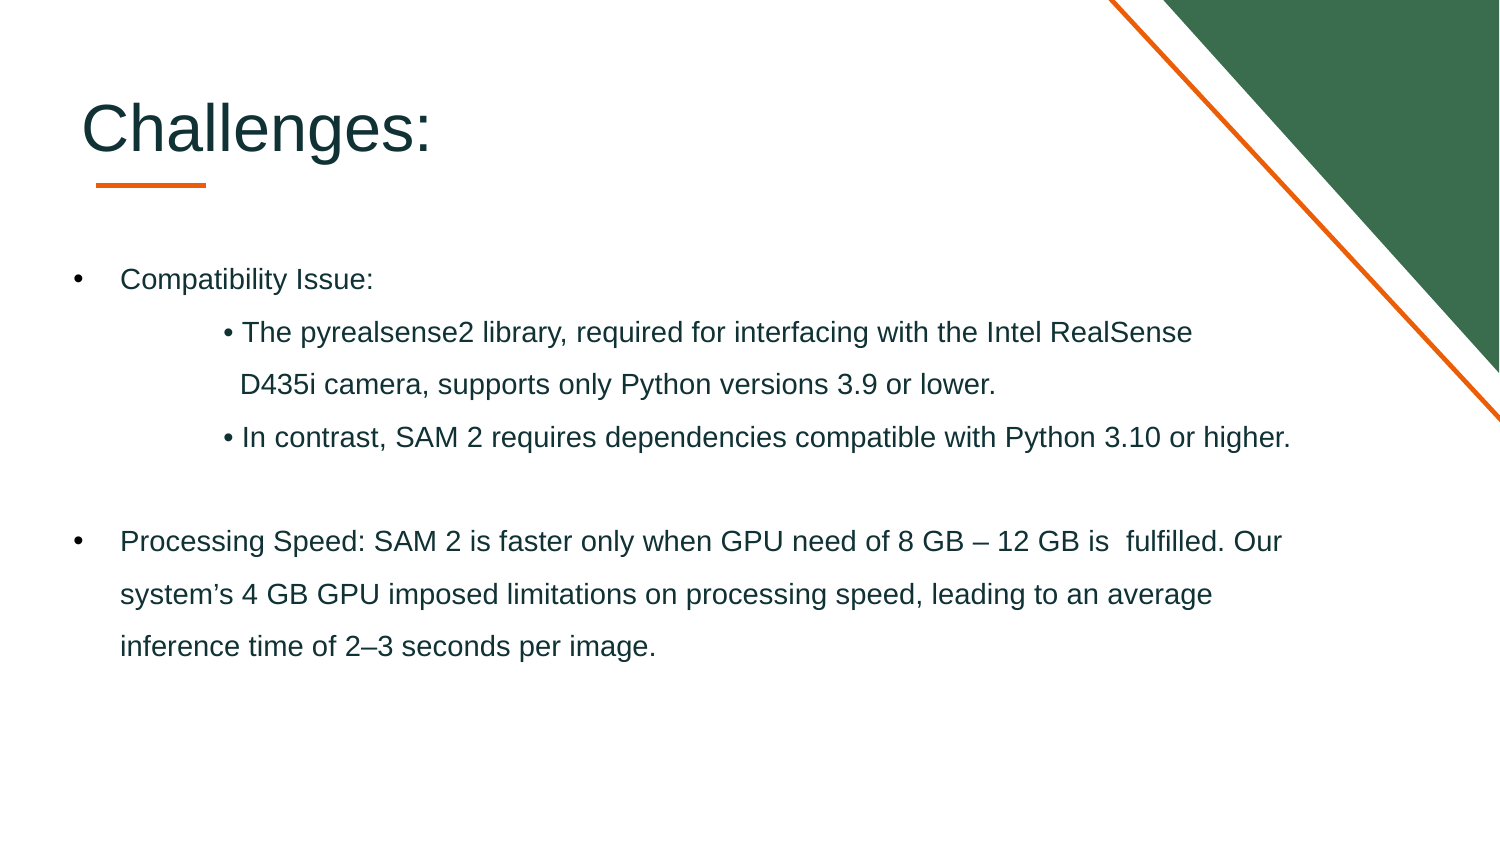

# Challenges:
Compatibility Issue:
	• The pyrealsense2 library, required for interfacing with the Intel RealSense
 	  D435i camera, supports only Python versions 3.9 or lower.
	• In contrast, SAM 2 requires dependencies compatible with Python 3.10 or higher.

Processing Speed: SAM 2 is faster only when GPU need of 8 GB – 12 GB is  fulfilled. Our system’s 4 GB GPU imposed limitations on processing speed, leading to an average inference time of 2–3 seconds per image.